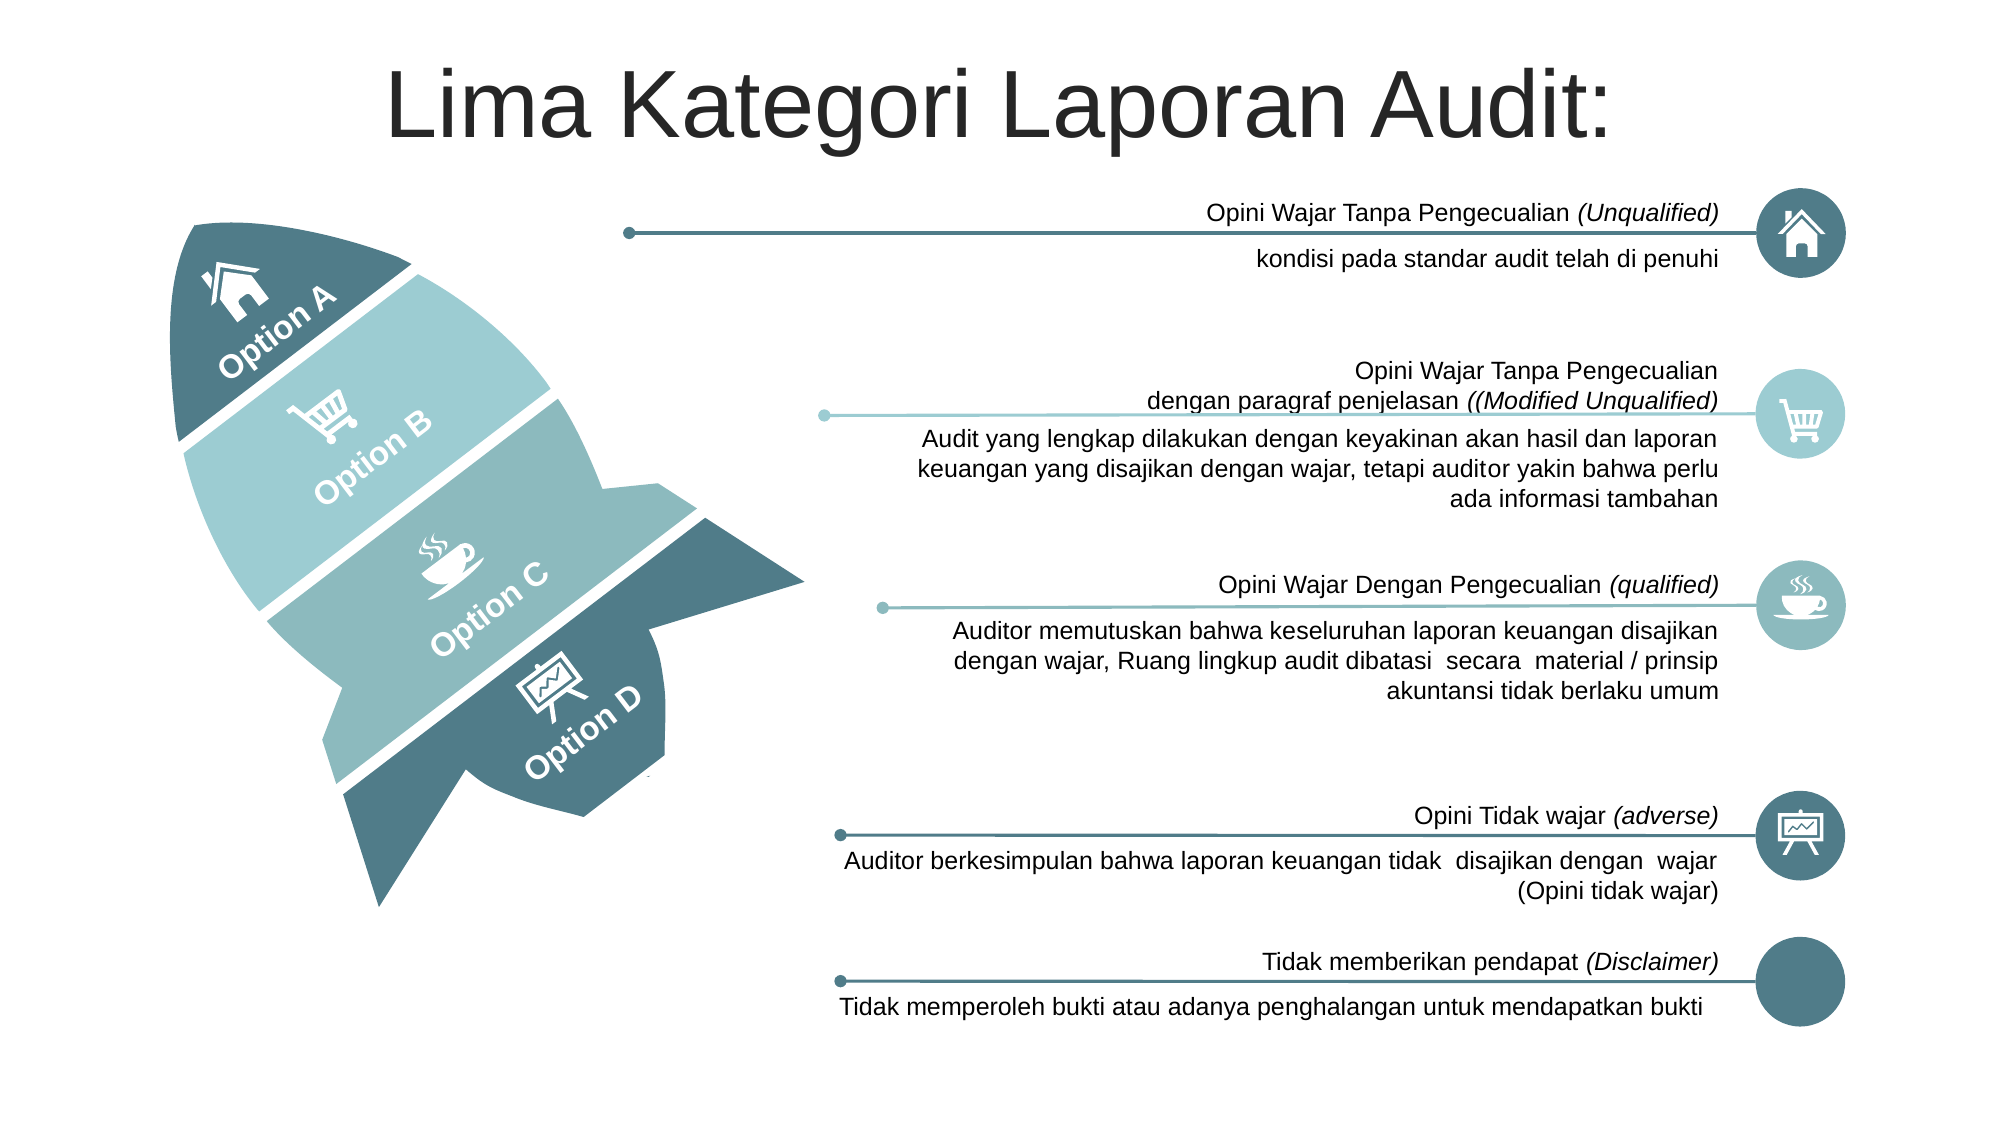

Lima Kategori Laporan Audit:

Option A
Option B
Option C
Option D

Opini Wajar Tanpa Pengecualian (Unqualified)
kondisi pada standar audit telah di penuhi

Opini Wajar Tanpa Pengecualian
dengan paragraf penjelasan ((Modified Unqualified)

Audit yang lengkap dilakukan dengan keyakinan akan hasil dan laporan keuangan yang disajikan dengan wajar, tetapi auditor yakin bahwa perlu ada informasi tambahan

Opini Wajar Dengan Pengecualian (qualified)
Auditor memutuskan bahwa keseluruhan laporan keuangan disajikan dengan wajar, Ruang lingkup audit dibatasi  secara  material / prinsip akuntansi tidak berlaku umum

Opini Tidak wajar (adverse)
Auditor berkesimpulan bahwa laporan keuangan tidak  disajikan dengan  wajar (Opini tidak wajar)

Tidak memberikan pendapat (Disclaimer)
Tidak memperoleh bukti atau adanya penghalangan untuk mendapatkan bukti